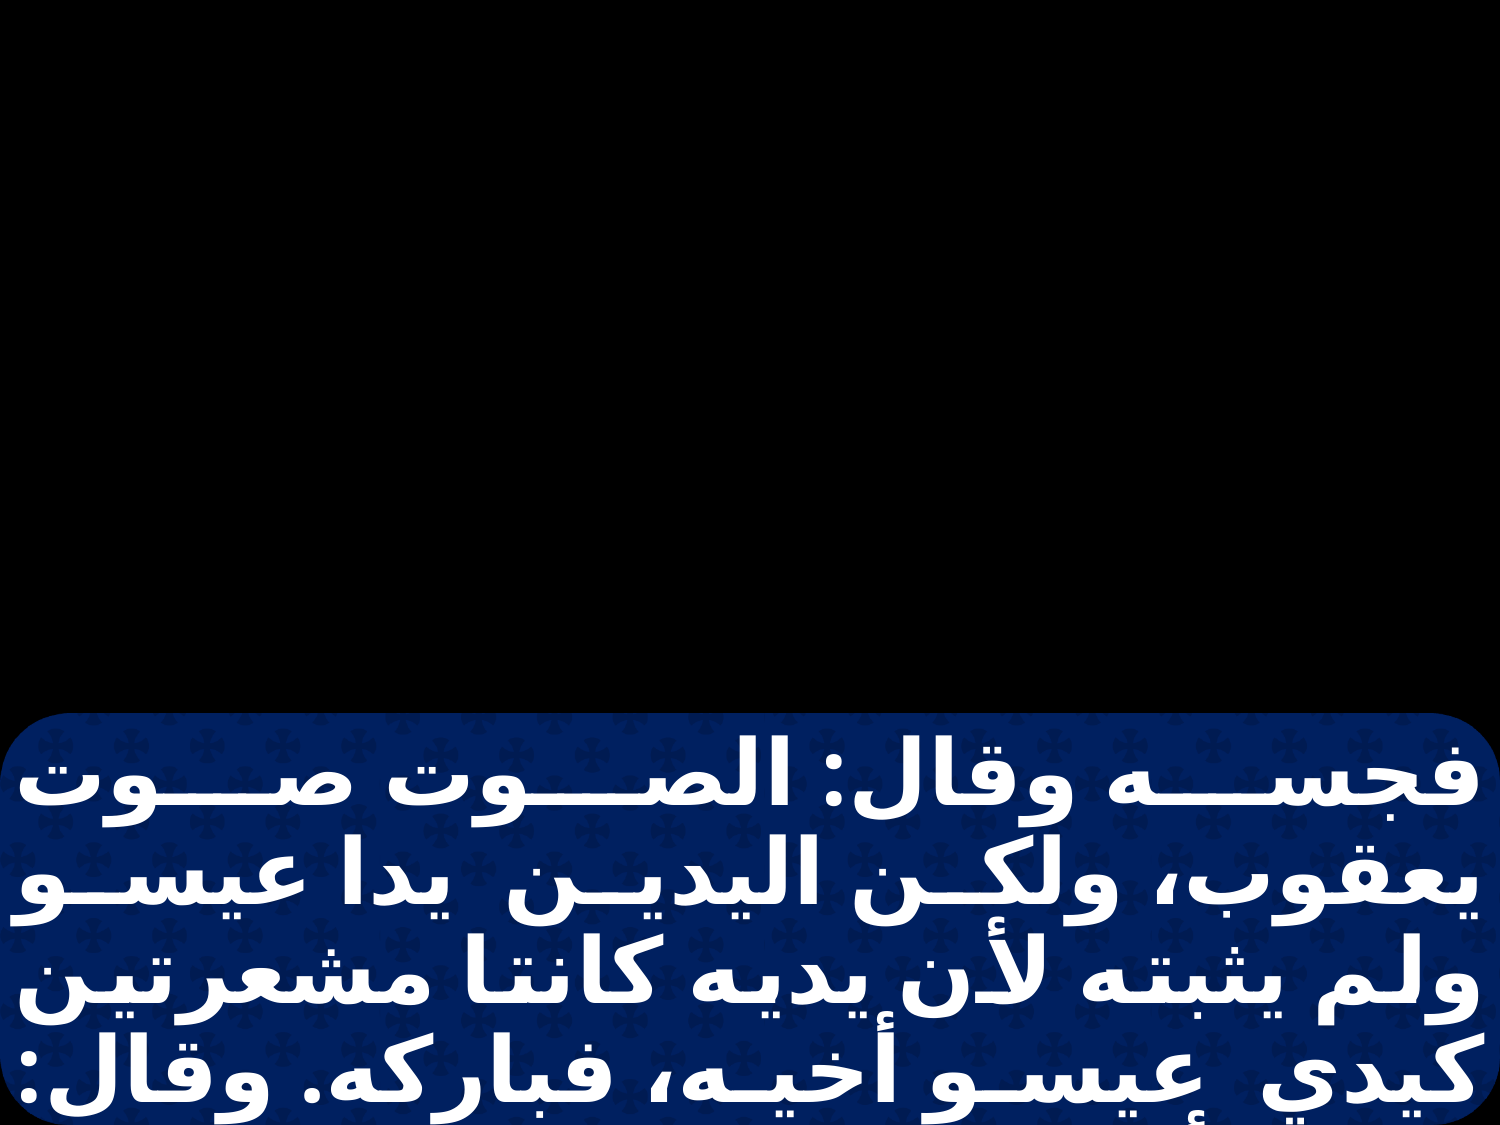

فجسه وقال: الصوت صوت يعقوب، ولكن اليدين  يدا عيسو ولم يثبته لأن يديه كانتا مشعرتين كيدي  عيسو أخيه، فباركه. وقال: " هل أنت ابني عيسو؟  " قال: " أنا هو ". فقال قدم لي حتى أكل من صيد